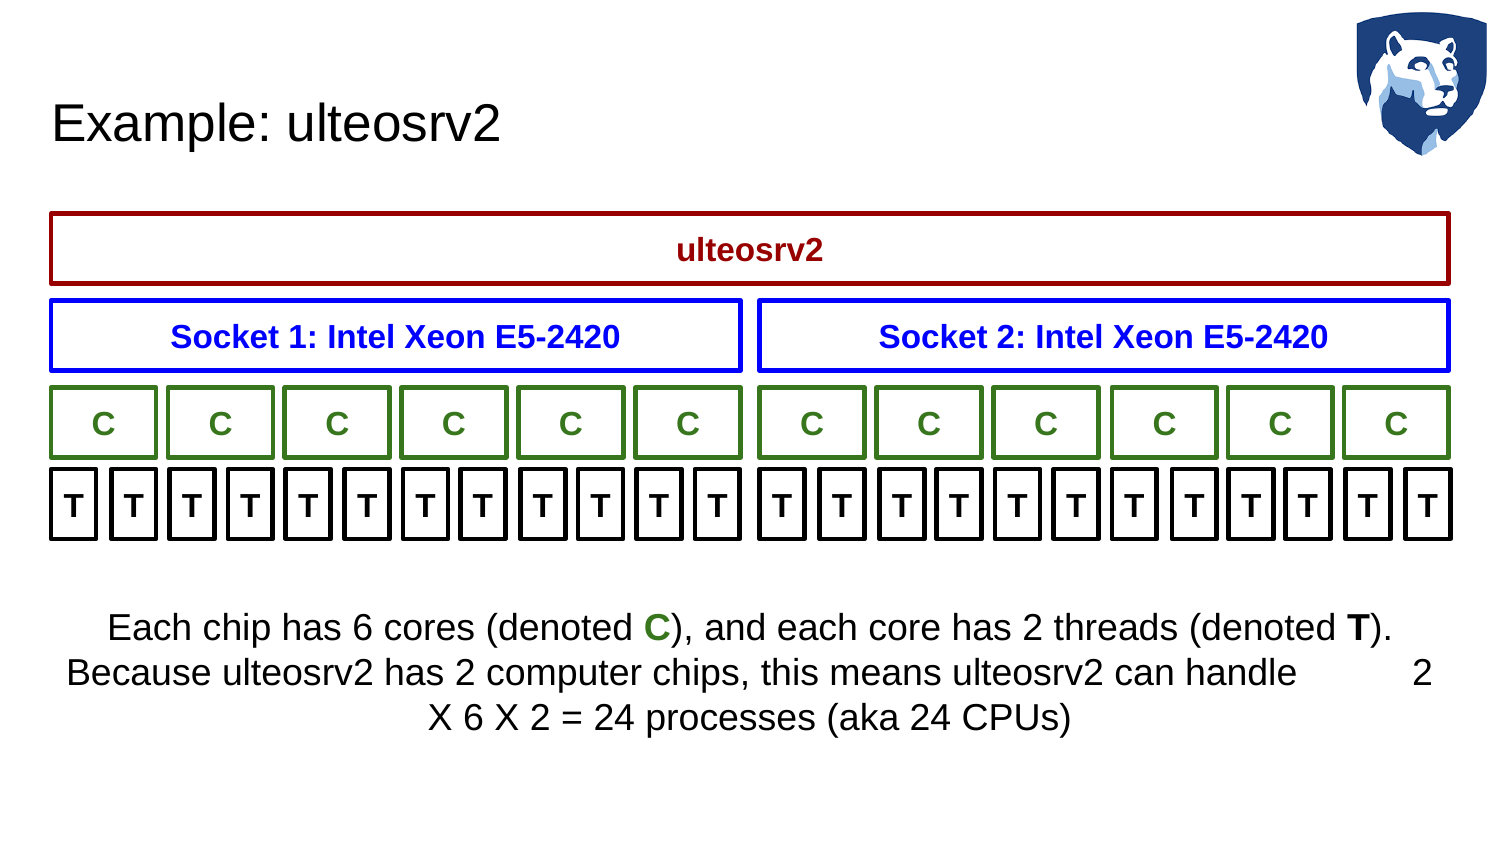

# Example: ulteosrv2
ulteosrv2
Socket 1: Intel Xeon E5-2420
Socket 2: Intel Xeon E5-2420
C
C
C
C
C
C
C
C
C
C
C
C
T
T
T
T
T
T
T
T
T
T
T
T
T
T
T
T
T
T
T
T
T
T
T
T
Each chip has 6 cores (denoted C), and each core has 2 threads (denoted T). Because ulteosrv2 has 2 computer chips, this means ulteosrv2 can handle           2 X 6 X 2 = 24 processes (aka 24 CPUs)